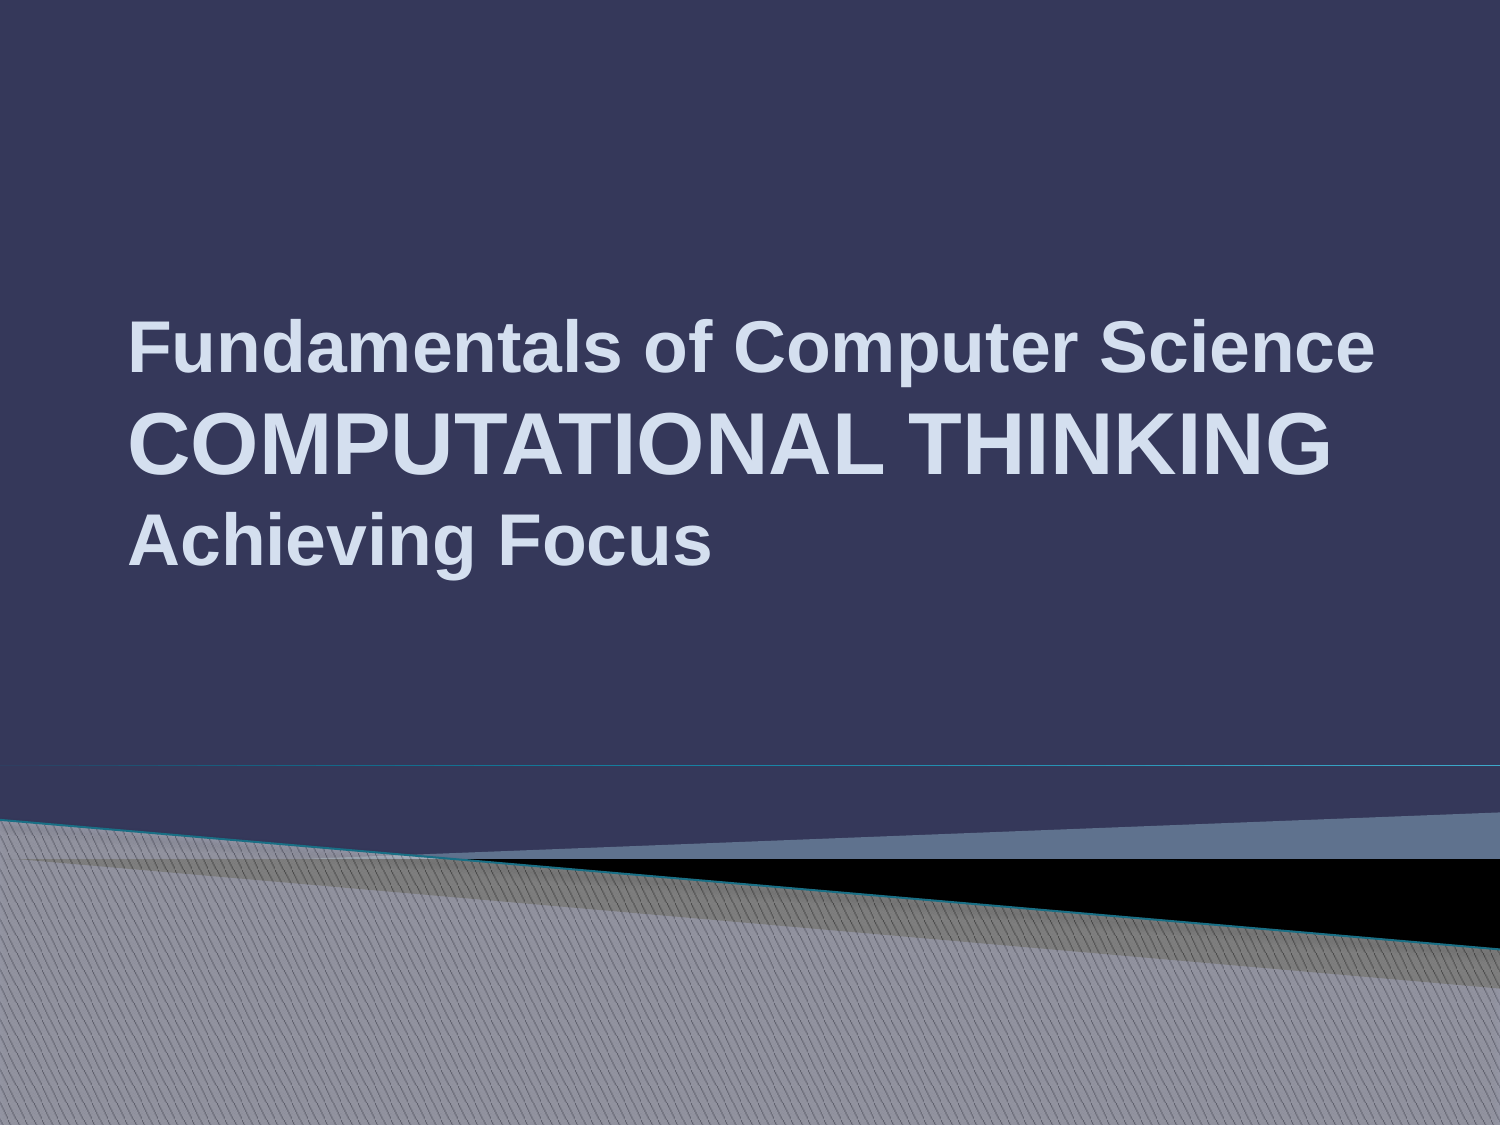

# Fundamentals of Computer Science COMPUTATIONAL THINKING Achieving Focus